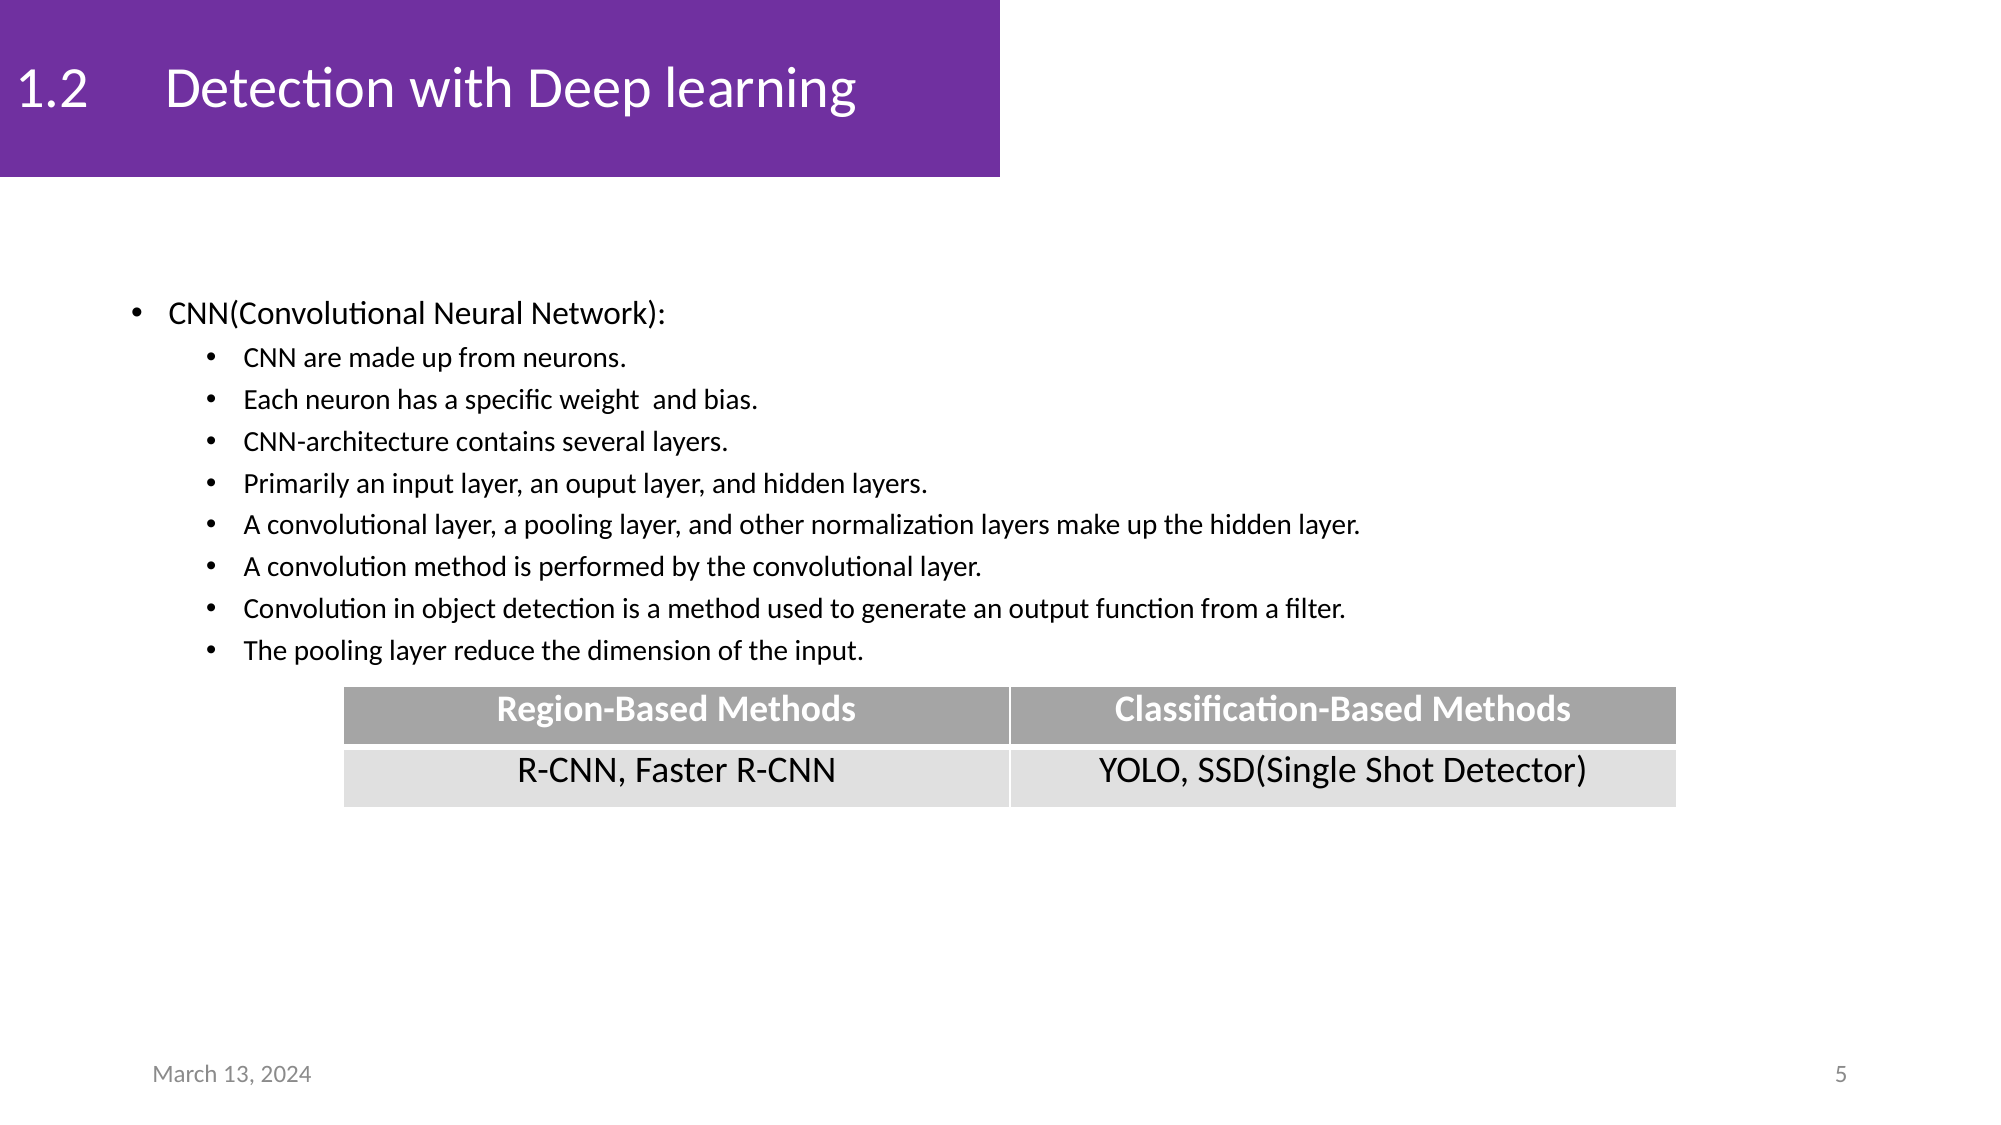

# 1.2	Detection with Deep learning

CNN(Convolutional Neural Network):
CNN are made up from neurons.
Each neuron has a specific weight  and bias.
CNN-architecture contains several layers.
Primarily an input layer, an ouput layer, and hidden layers.
A convolutional layer, a pooling layer, and other normalization layers make up the hidden layer.
A convolution method is performed by the convolutional layer.
Convolution in object detection is a method used to generate an output function from a filter.
The pooling layer reduce the dimension of the input.

| Region-Based Methods | Classification-Based Methods |
| --- | --- |
| R-CNN, Faster R-CNN | YOLO, SSD(Single Shot Detector) |
March 13, 2024
5